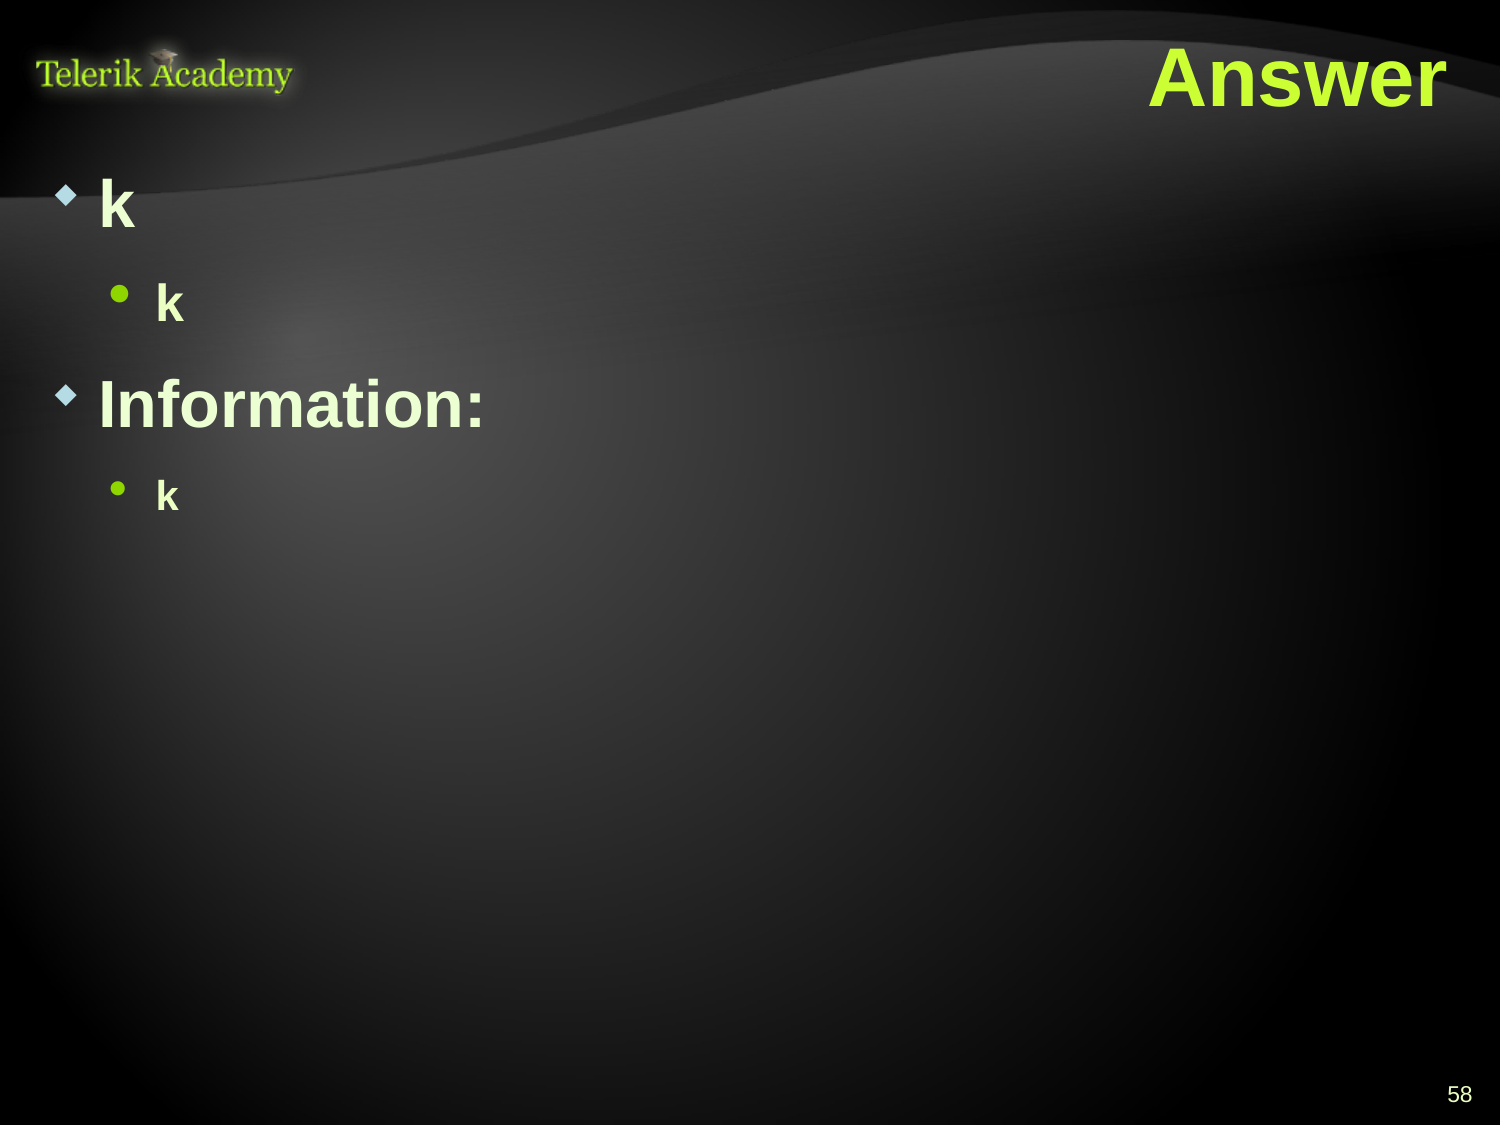

# Answer
k
k
Information:
k
58